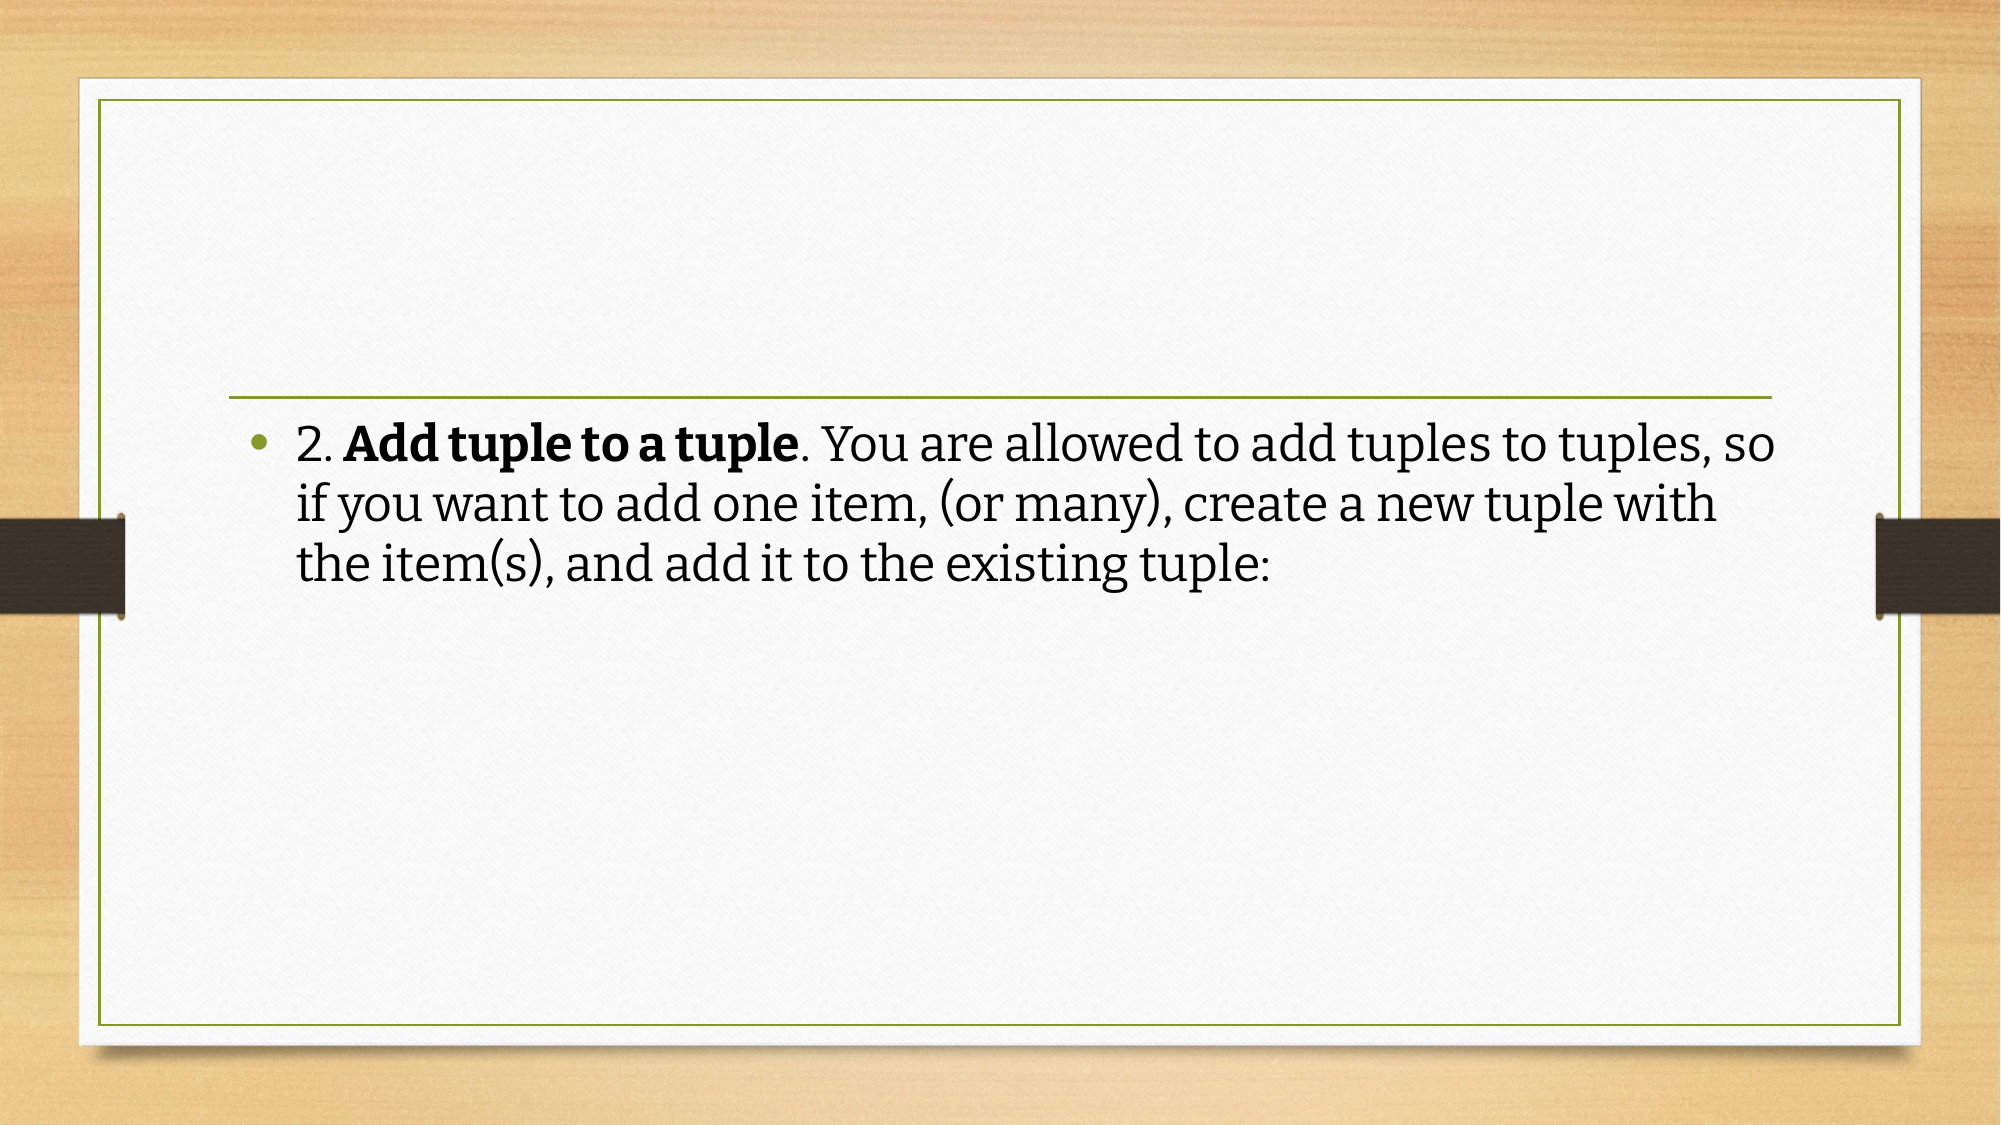

#
2. Add tuple to a tuple. You are allowed to add tuples to tuples, so if you want to add one item, (or many), create a new tuple with the item(s), and add it to the existing tuple: